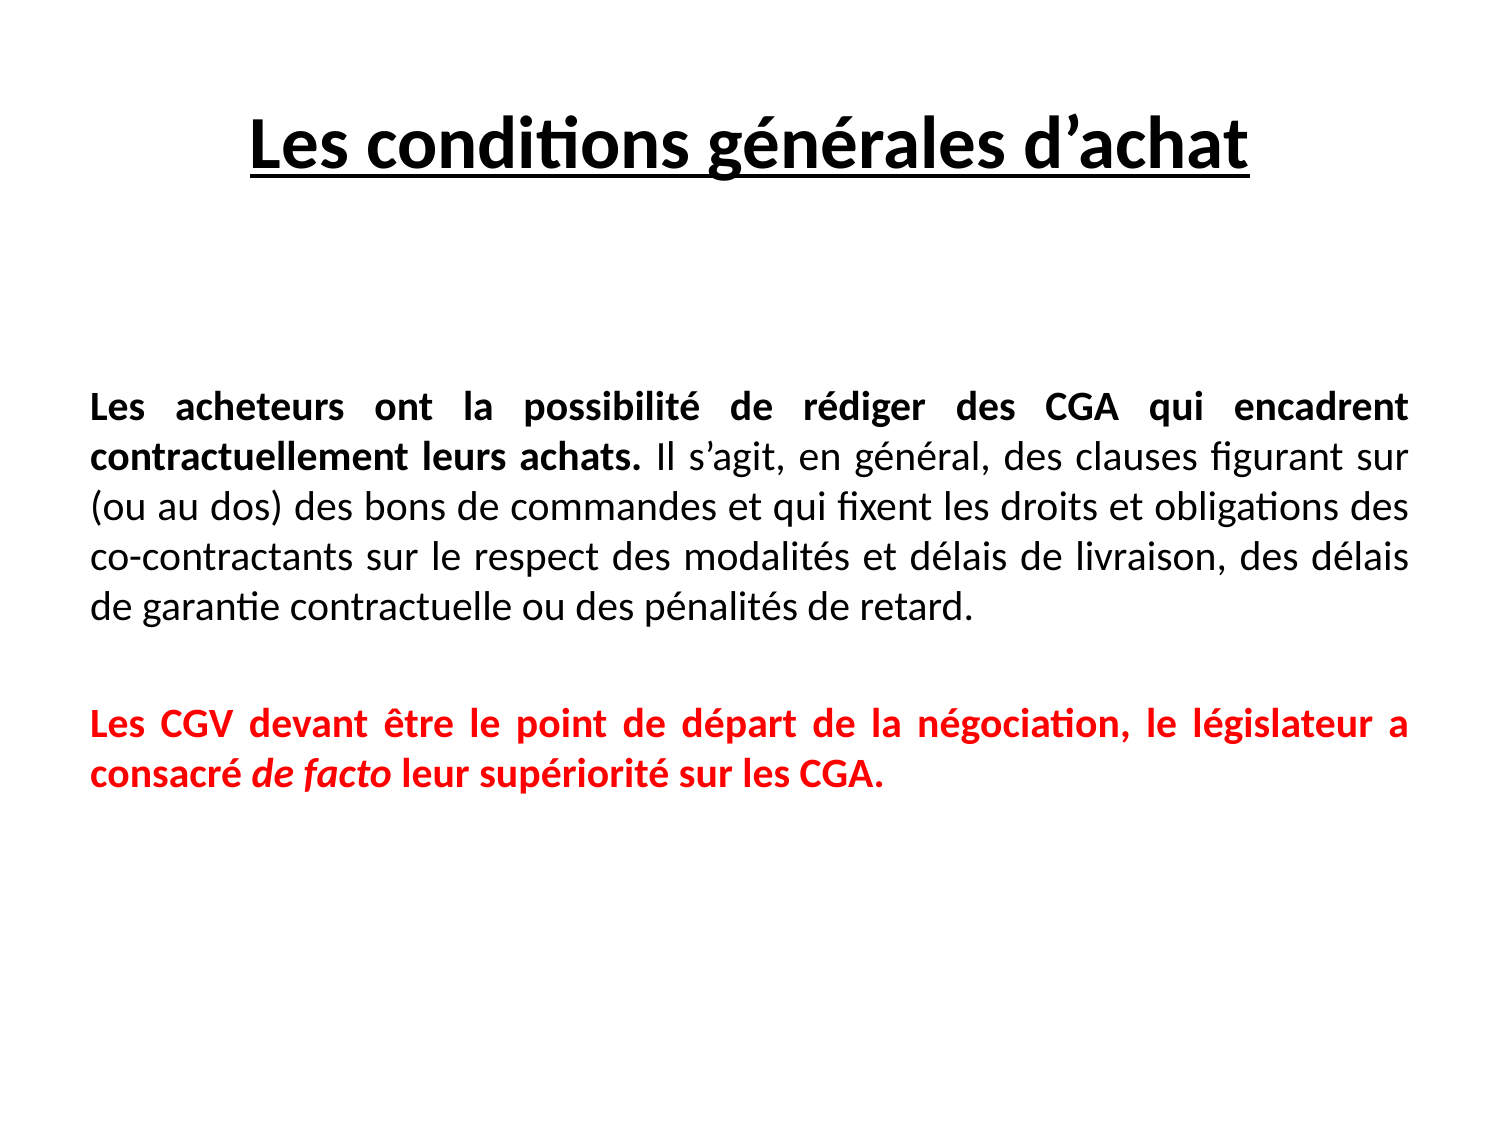

# Les conditions générales d’achat
Les acheteurs ont la possibilité de rédiger des CGA qui encadrent contractuellement leurs achats. Il s’agit, en général, des clauses figurant sur (ou au dos) des bons de commandes et qui fixent les droits et obligations des co-contractants sur le respect des modalités et délais de livraison, des délais de garantie contractuelle ou des pénalités de retard.

Les CGV devant être le point de départ de la négociation, le législateur a consacré de facto leur supériorité sur les CGA.